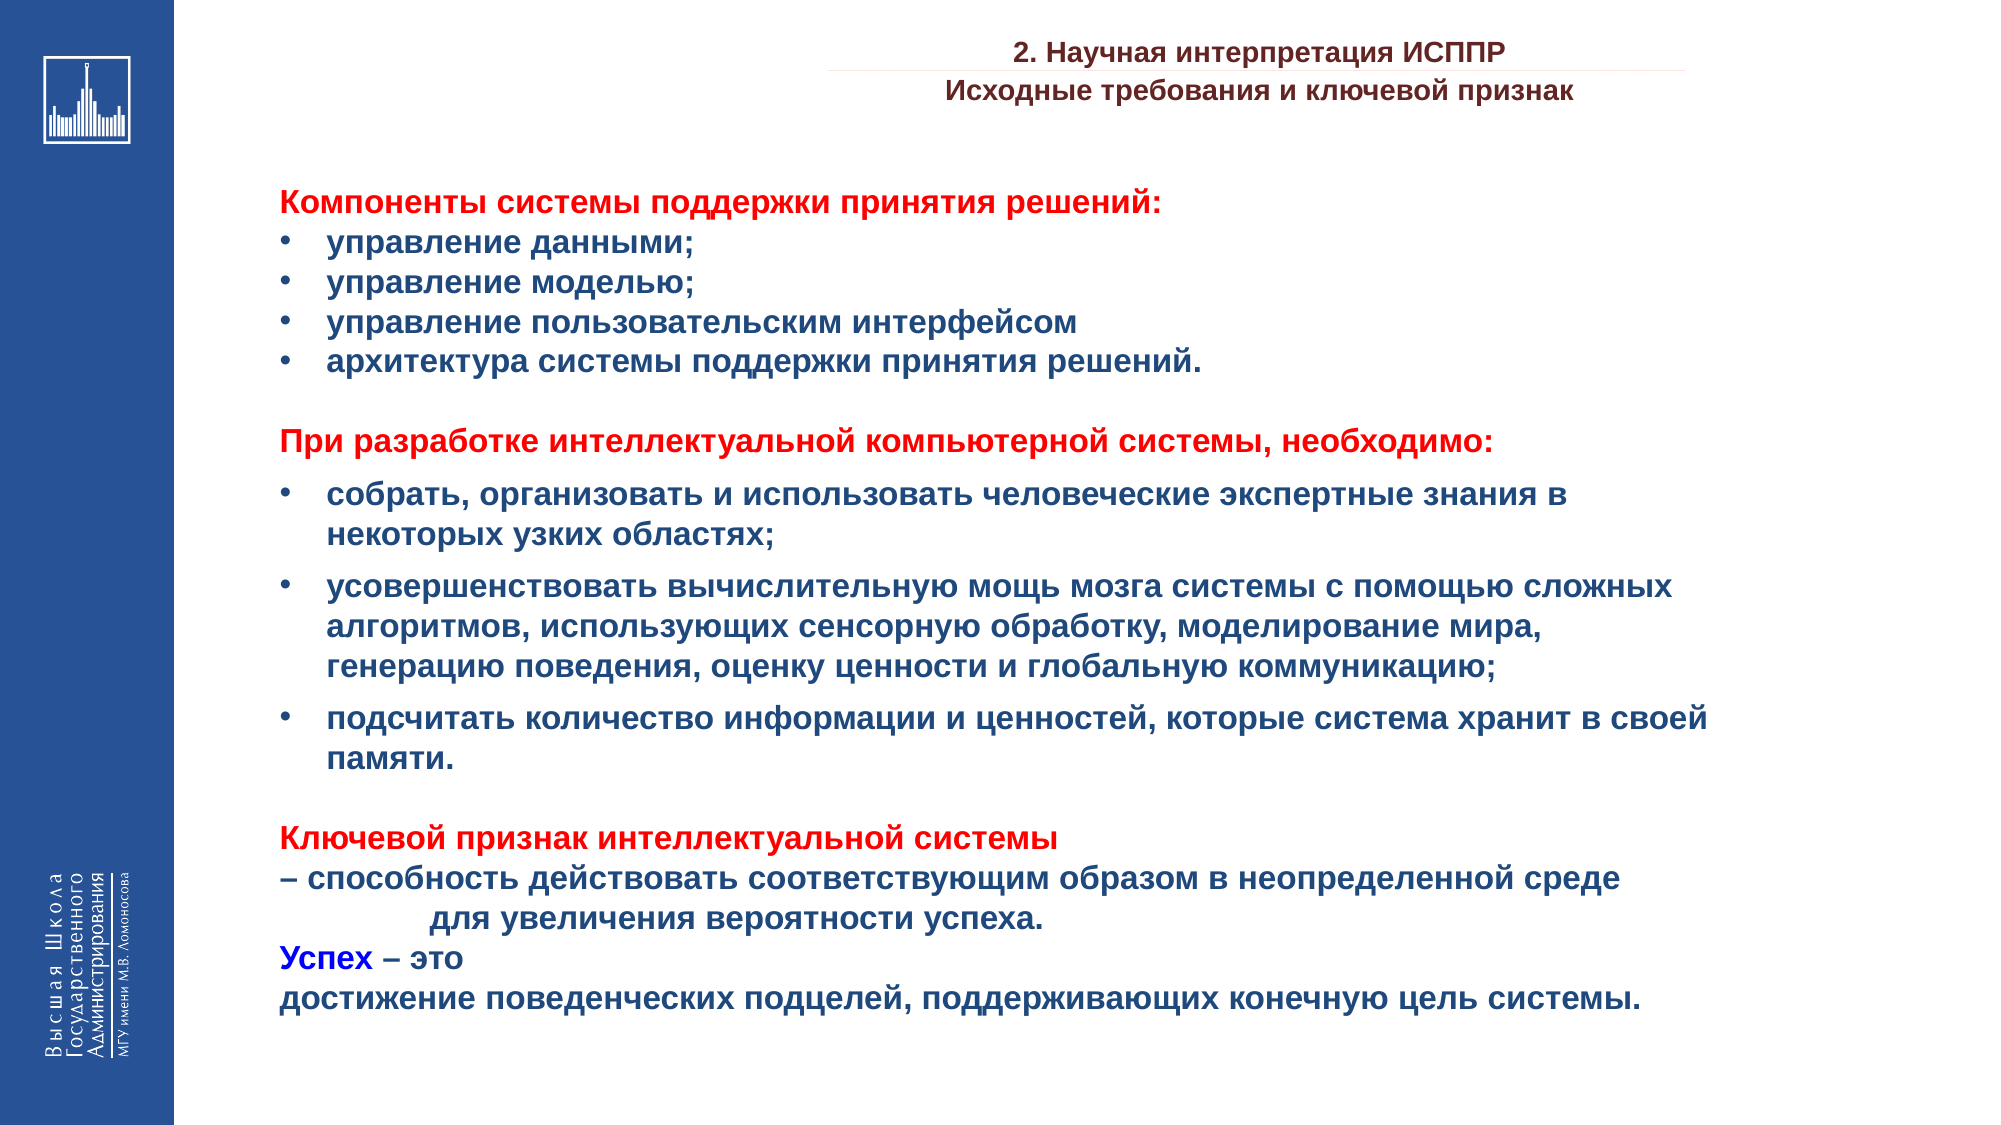

2. Научная интерпретация ИСППР
_________________________________________________________________________________________________________________________________________________________________________________________________________________________________________________________________________________________________________________________________________________________________________________________________________________________________________________________________________________________________________________________________________________________________________________________________________________________________________________________________________________________________________________________________________________________________________________________________________________________________________________________________________________________________
Исходные требования и ключевой признак
Компоненты системы поддержки принятия решений:
управление данными;
управление моделью;
управление пользовательским интерфейсом
архитектура системы поддержки принятия решений.

При разработке интеллектуальной компьютерной системы, необходимо:
собрать, организовать и использовать человеческие экспертные знания в некоторых узких областях;
усовершенствовать вычислительную мощь мозга системы с помощью сложных алгоритмов, использующих сенсорную обработку, моделирование мира, генерацию поведения, оценку ценности и глобальную коммуникацию;
подсчитать количество информации и ценностей, которые система хранит в своей памяти.

Ключевой признак интеллектуальной системы
– способность действовать соответствующим образом в неопределенной среде
	для увеличения вероятности успеха.
Успех – это
достижение поведенческих подцелей, поддерживающих конечную цель системы.